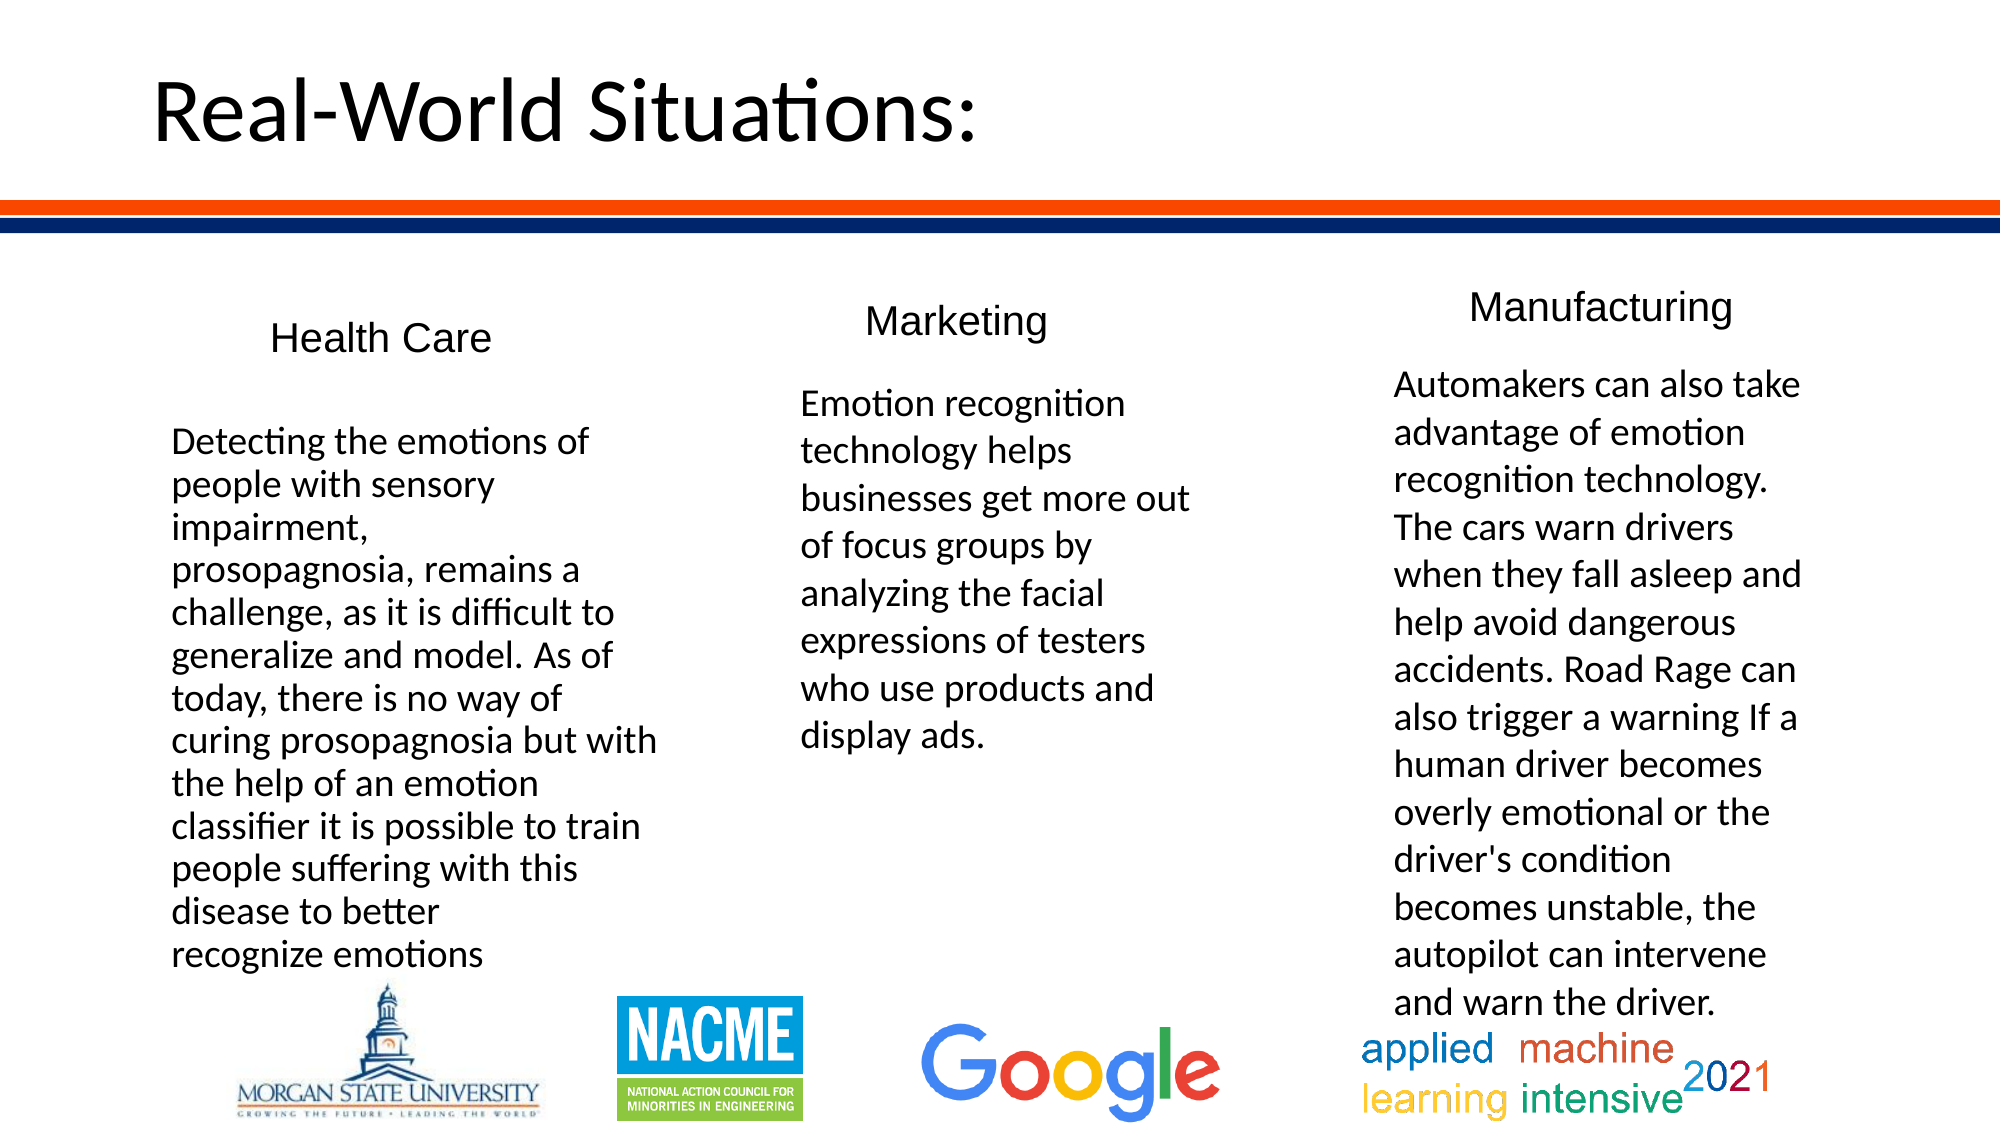

# Real-World Situations:
Manufacturing
Marketing
Health Care
Automakers can also take advantage of emotion recognition technology. The cars warn drivers when they fall asleep and help avoid dangerous accidents. Road Rage can also trigger a warning If a human driver becomes overly emotional or the driver's condition becomes unstable, the autopilot can intervene and warn the driver.
Emotion recognition technology helps businesses get more out of focus groups by analyzing the facial expressions of testers who use products and display ads.
Detecting the emotions of people with sensory impairment, prosopagnosia, remains a challenge, as it is difficult to generalize and model. As of today, there is no way of curing prosopagnosia but with the help of an emotion classifier it is possible to train people suffering with this disease to better recognize emotions